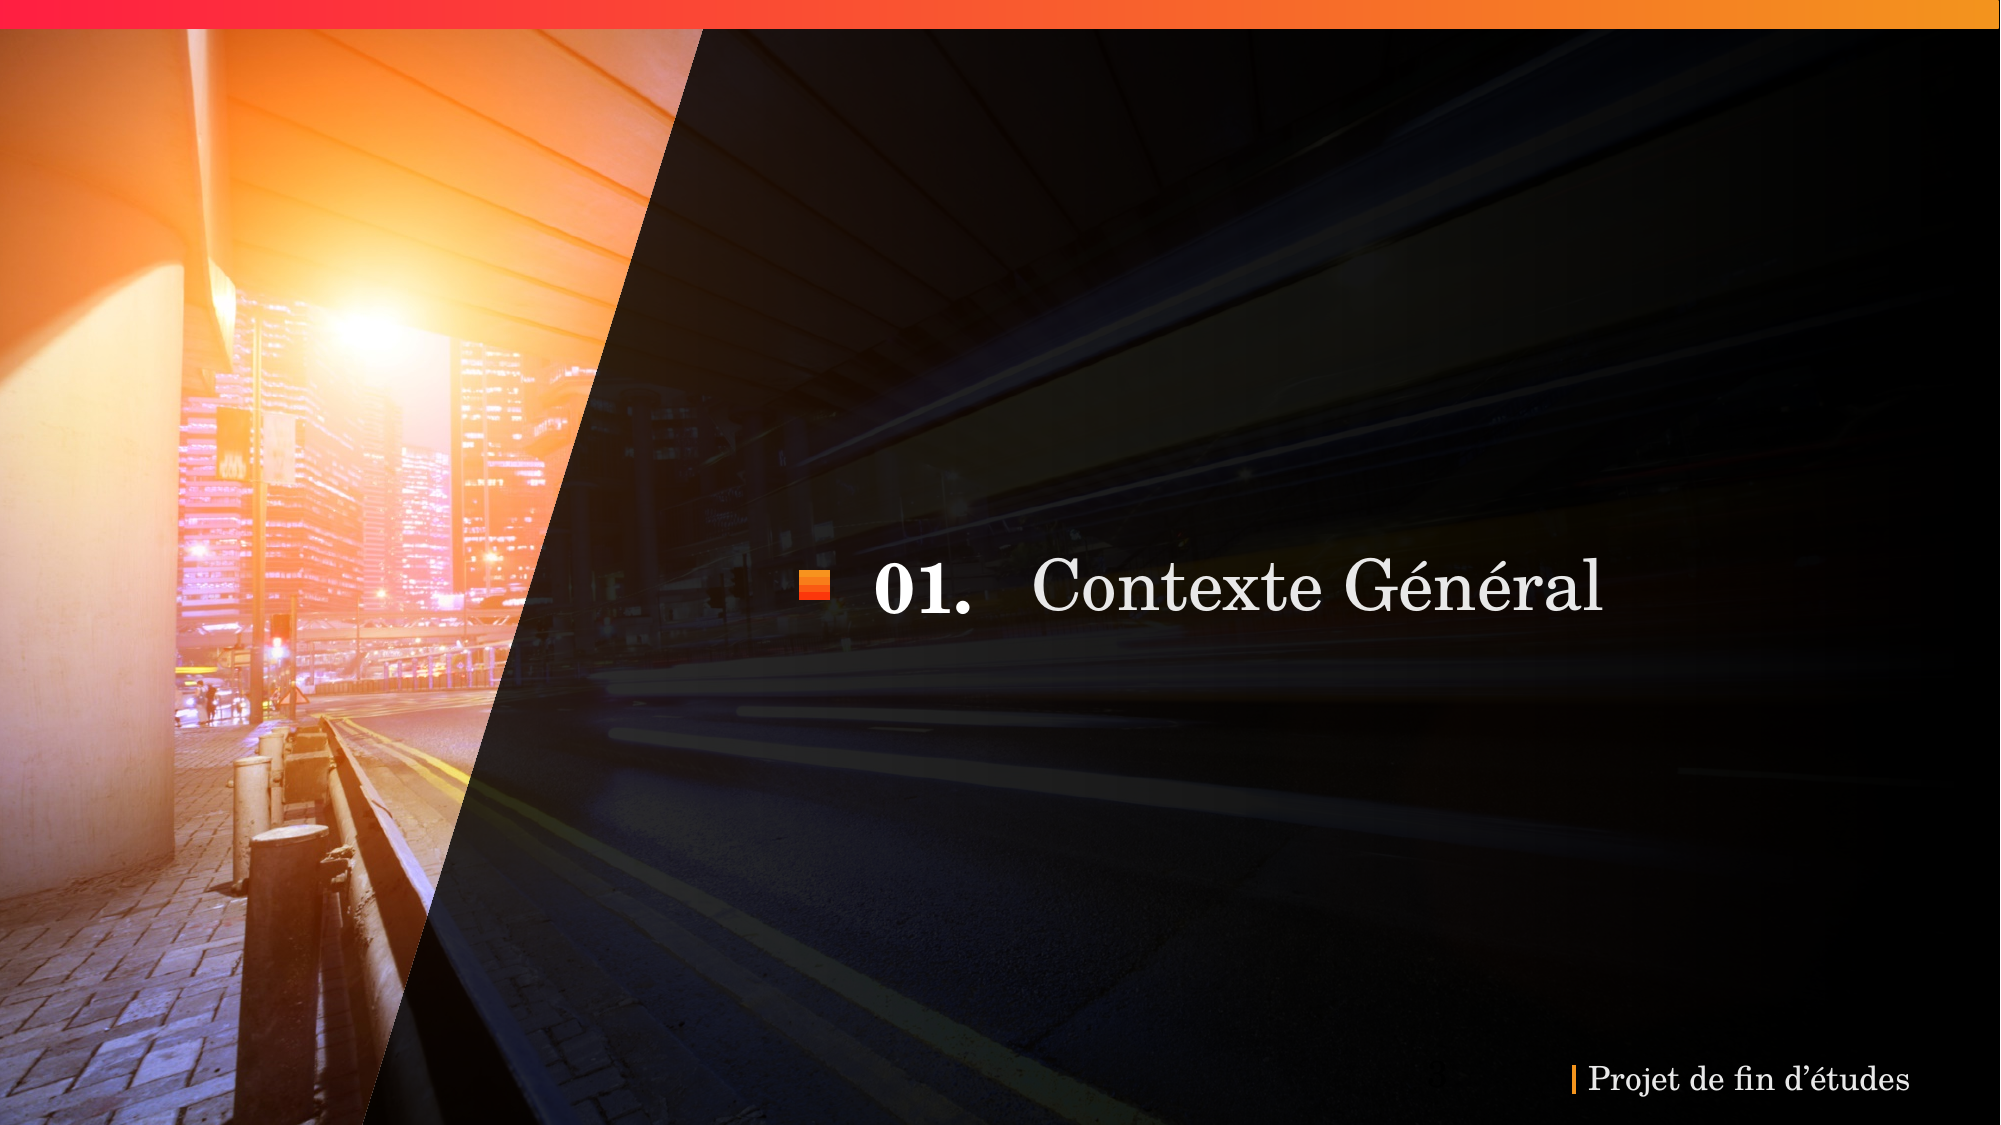

01.
Contexte Général
3
Projet de fin d’études